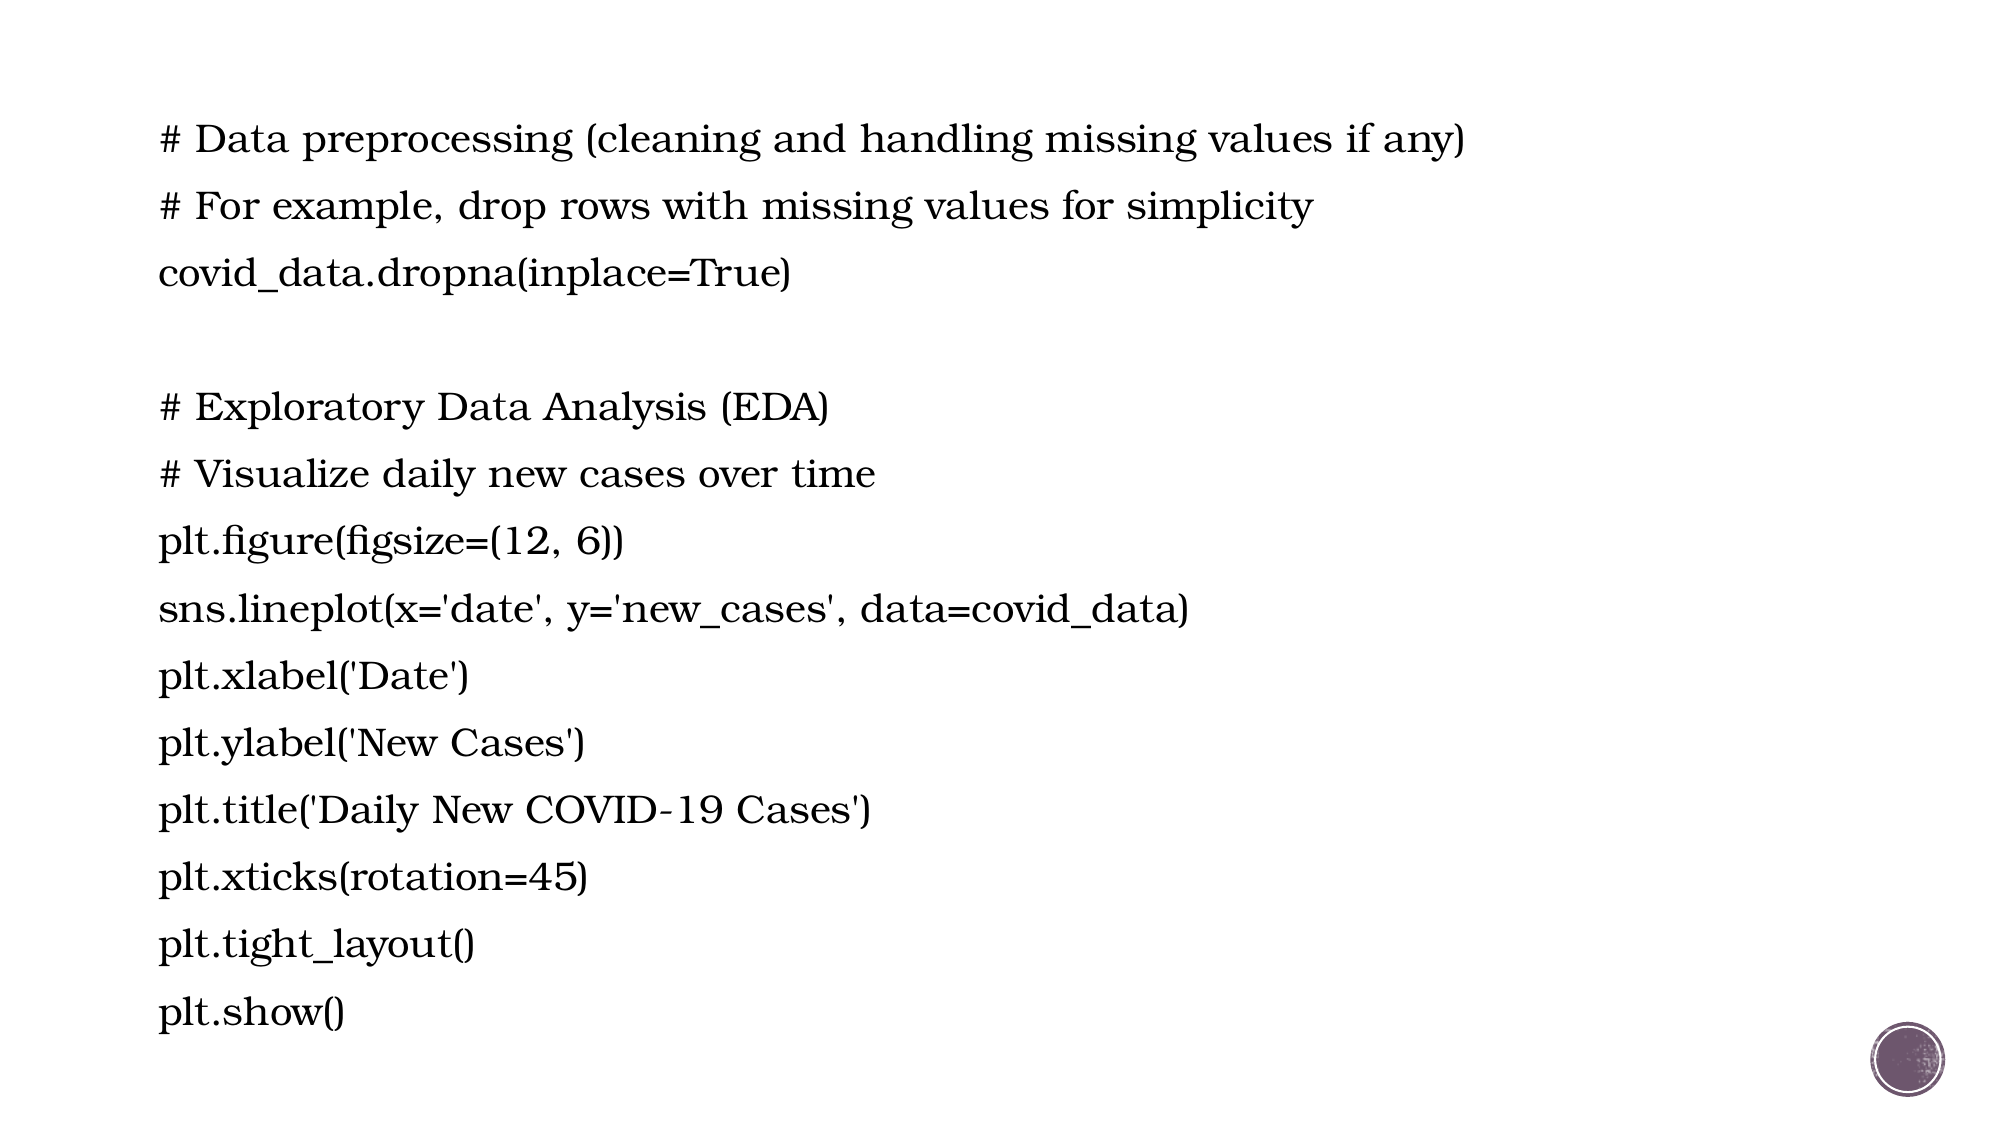

# Data preprocessing (cleaning and handling missing values if any)
# For example, drop rows with missing values for simplicity
covid_data.dropna(inplace=True)

# Exploratory Data Analysis (EDA)
# Visualize daily new cases over time
plt.figure(figsize=(12, 6))
sns.lineplot(x='date', y='new_cases', data=covid_data)
plt.xlabel('Date')
plt.ylabel('New Cases')
plt.title('Daily New COVID-19 Cases')
plt.xticks(rotation=45)
plt.tight_layout()
plt.show()